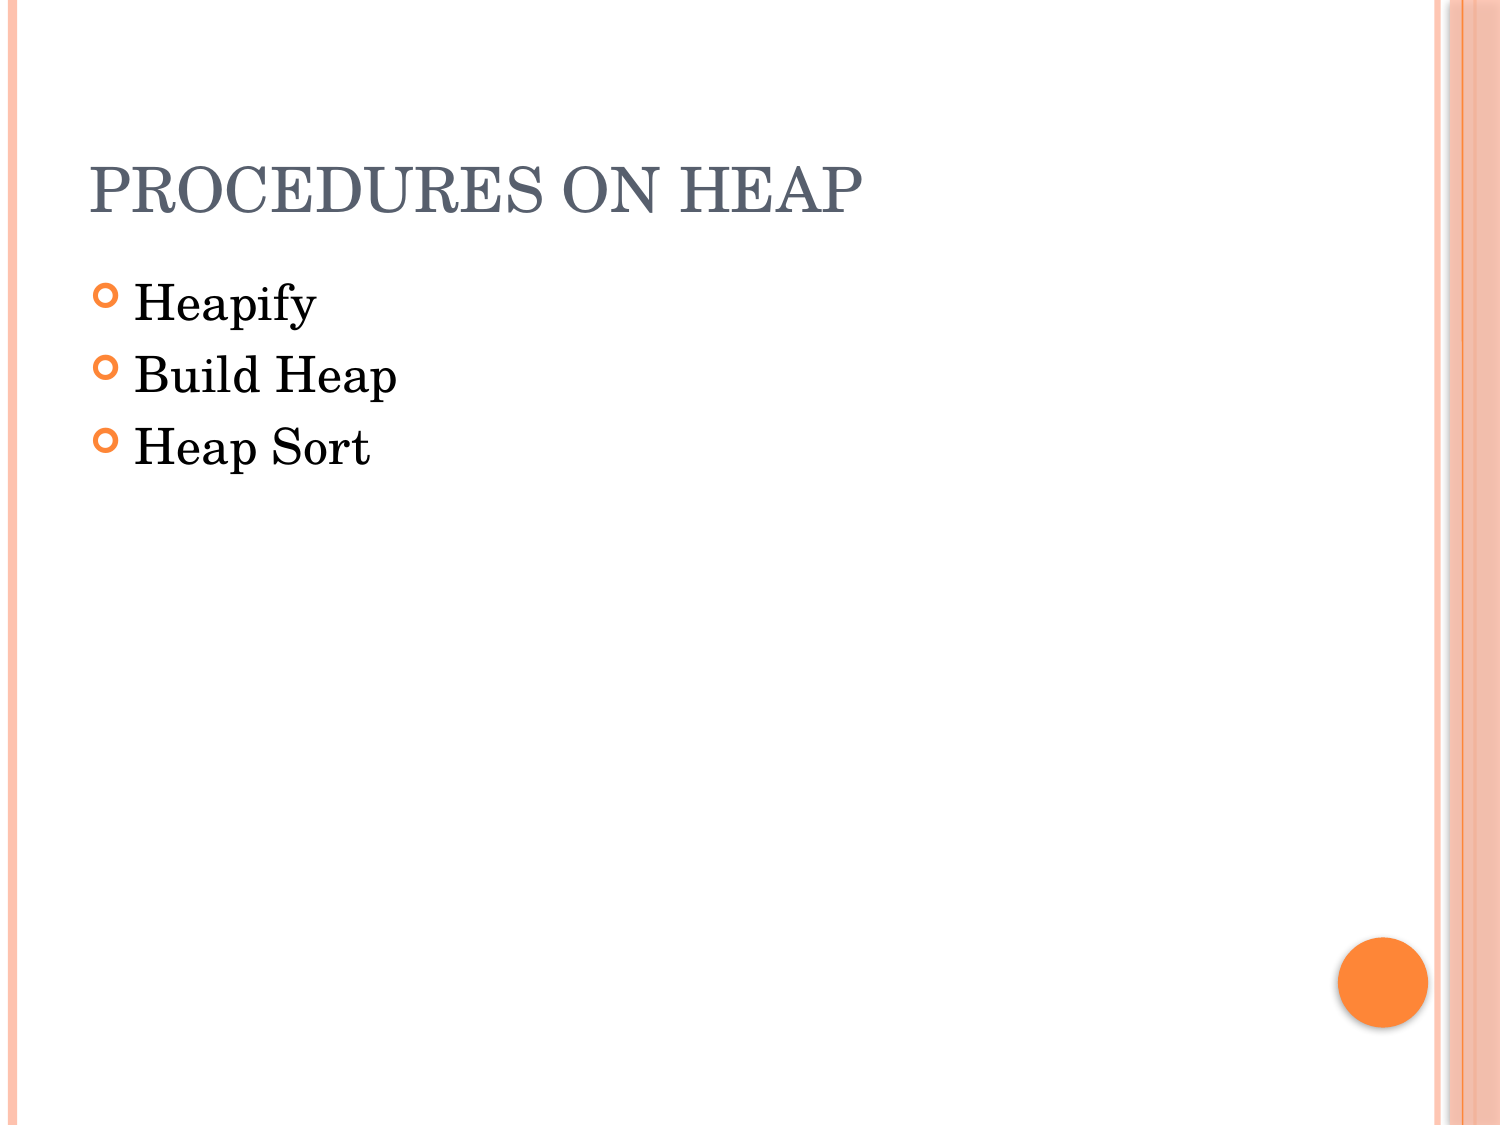

# Procedures on Heap
Heapify
Build Heap
Heap Sort